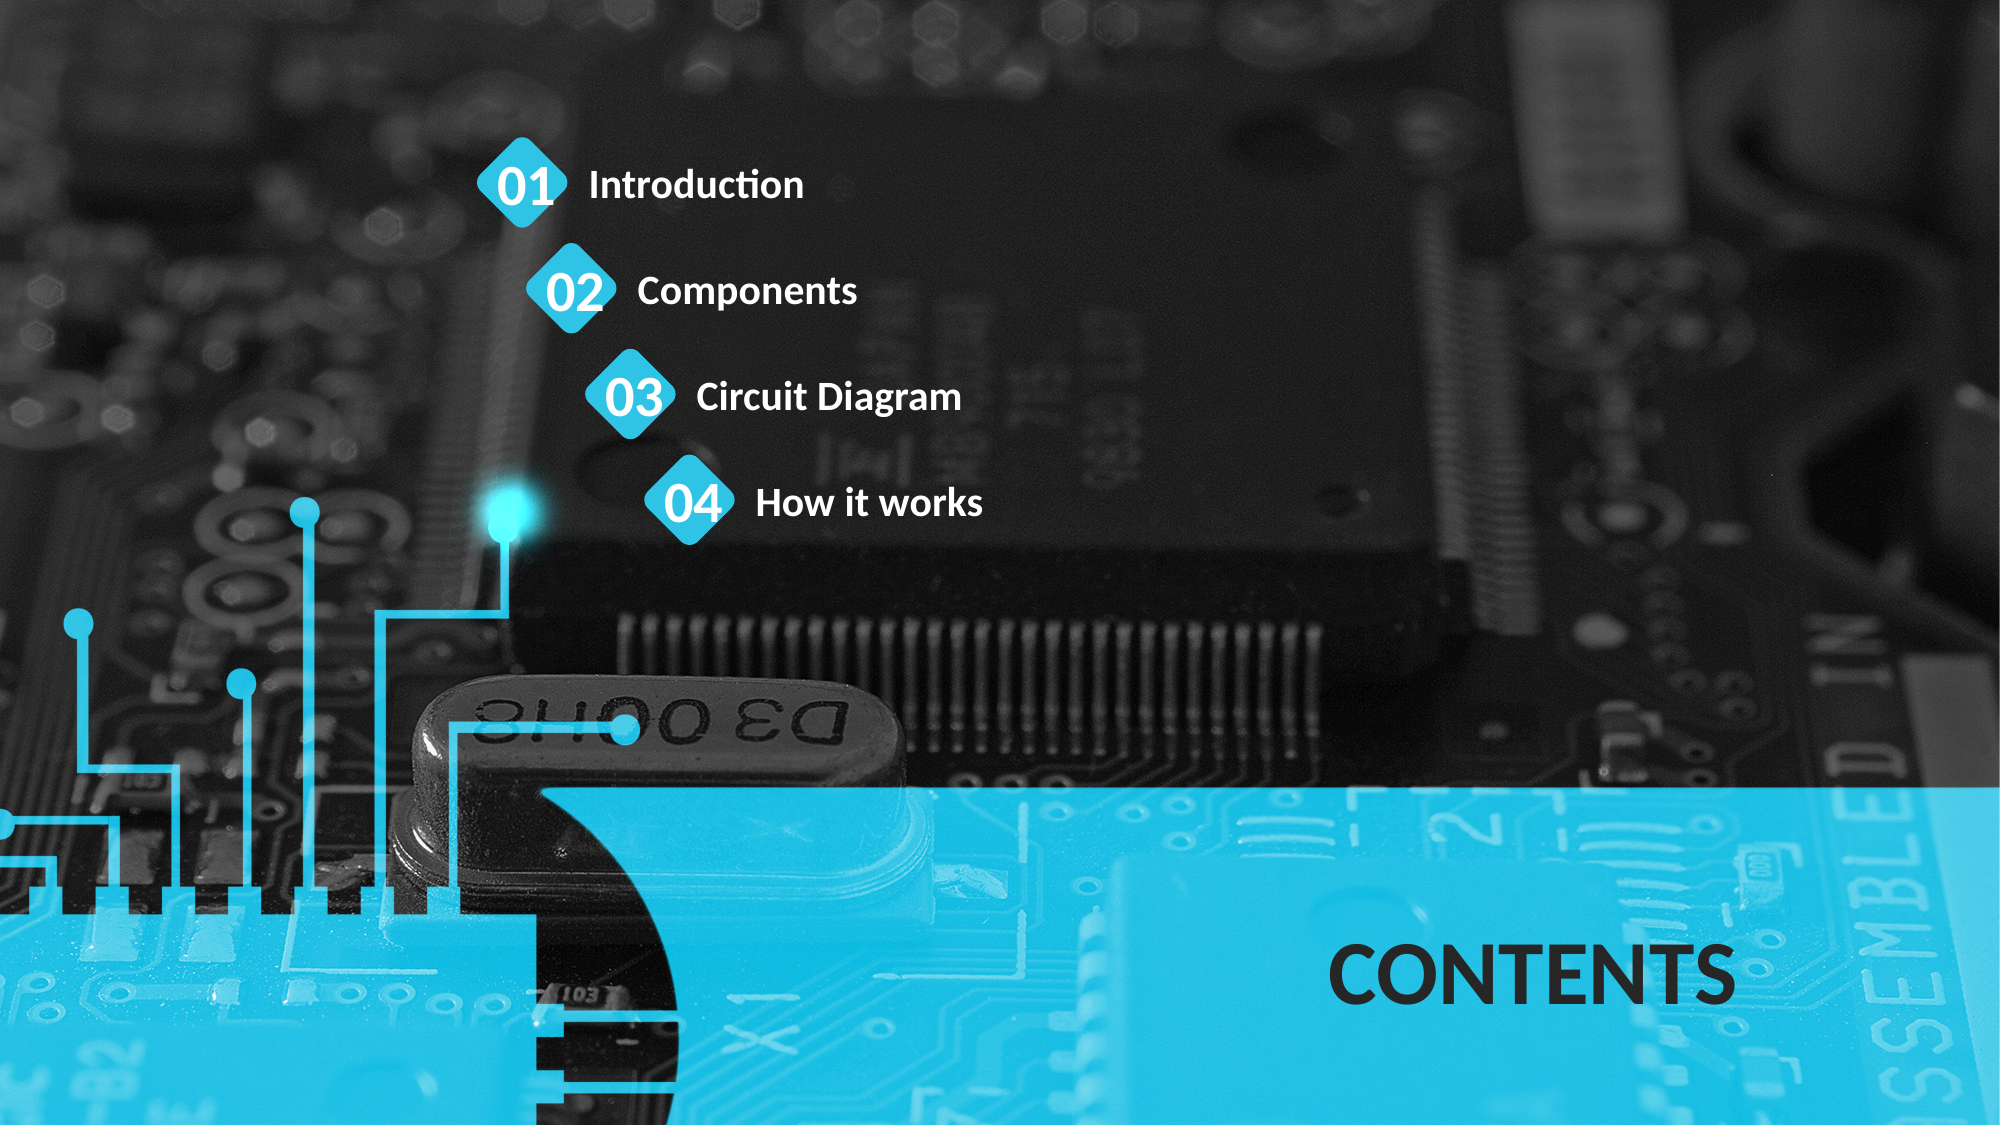

01
Introduction

02
Components

03
Circuit Diagram

04
How it works

CONTENTS